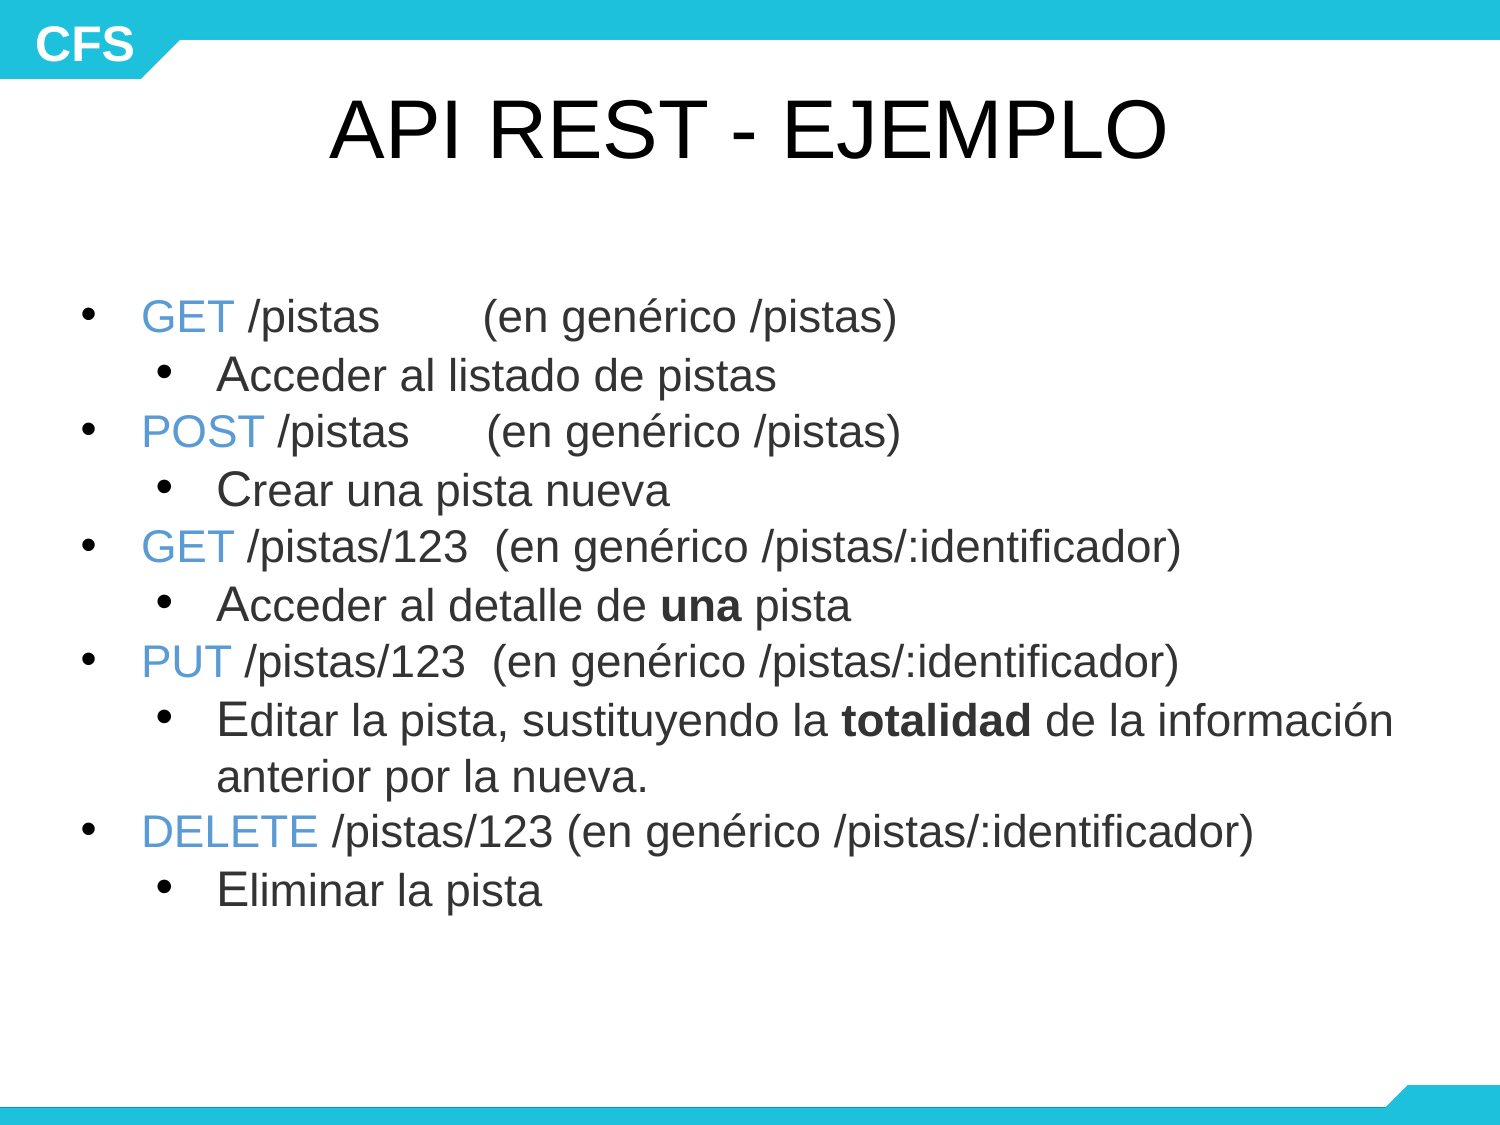

# API REST - EJEMPLO
GET /pistas        (en genérico /pistas)
Acceder al listado de pistas
POST /pistas      (en genérico /pistas)
Crear una pista nueva
GET /pistas/123  (en genérico /pistas/:identificador)
Acceder al detalle de una pista
PUT /pistas/123  (en genérico /pistas/:identificador)
Editar la pista, sustituyendo la totalidad de la información anterior por la nueva.
DELETE /pistas/123 (en genérico /pistas/:identificador)
Eliminar la pista